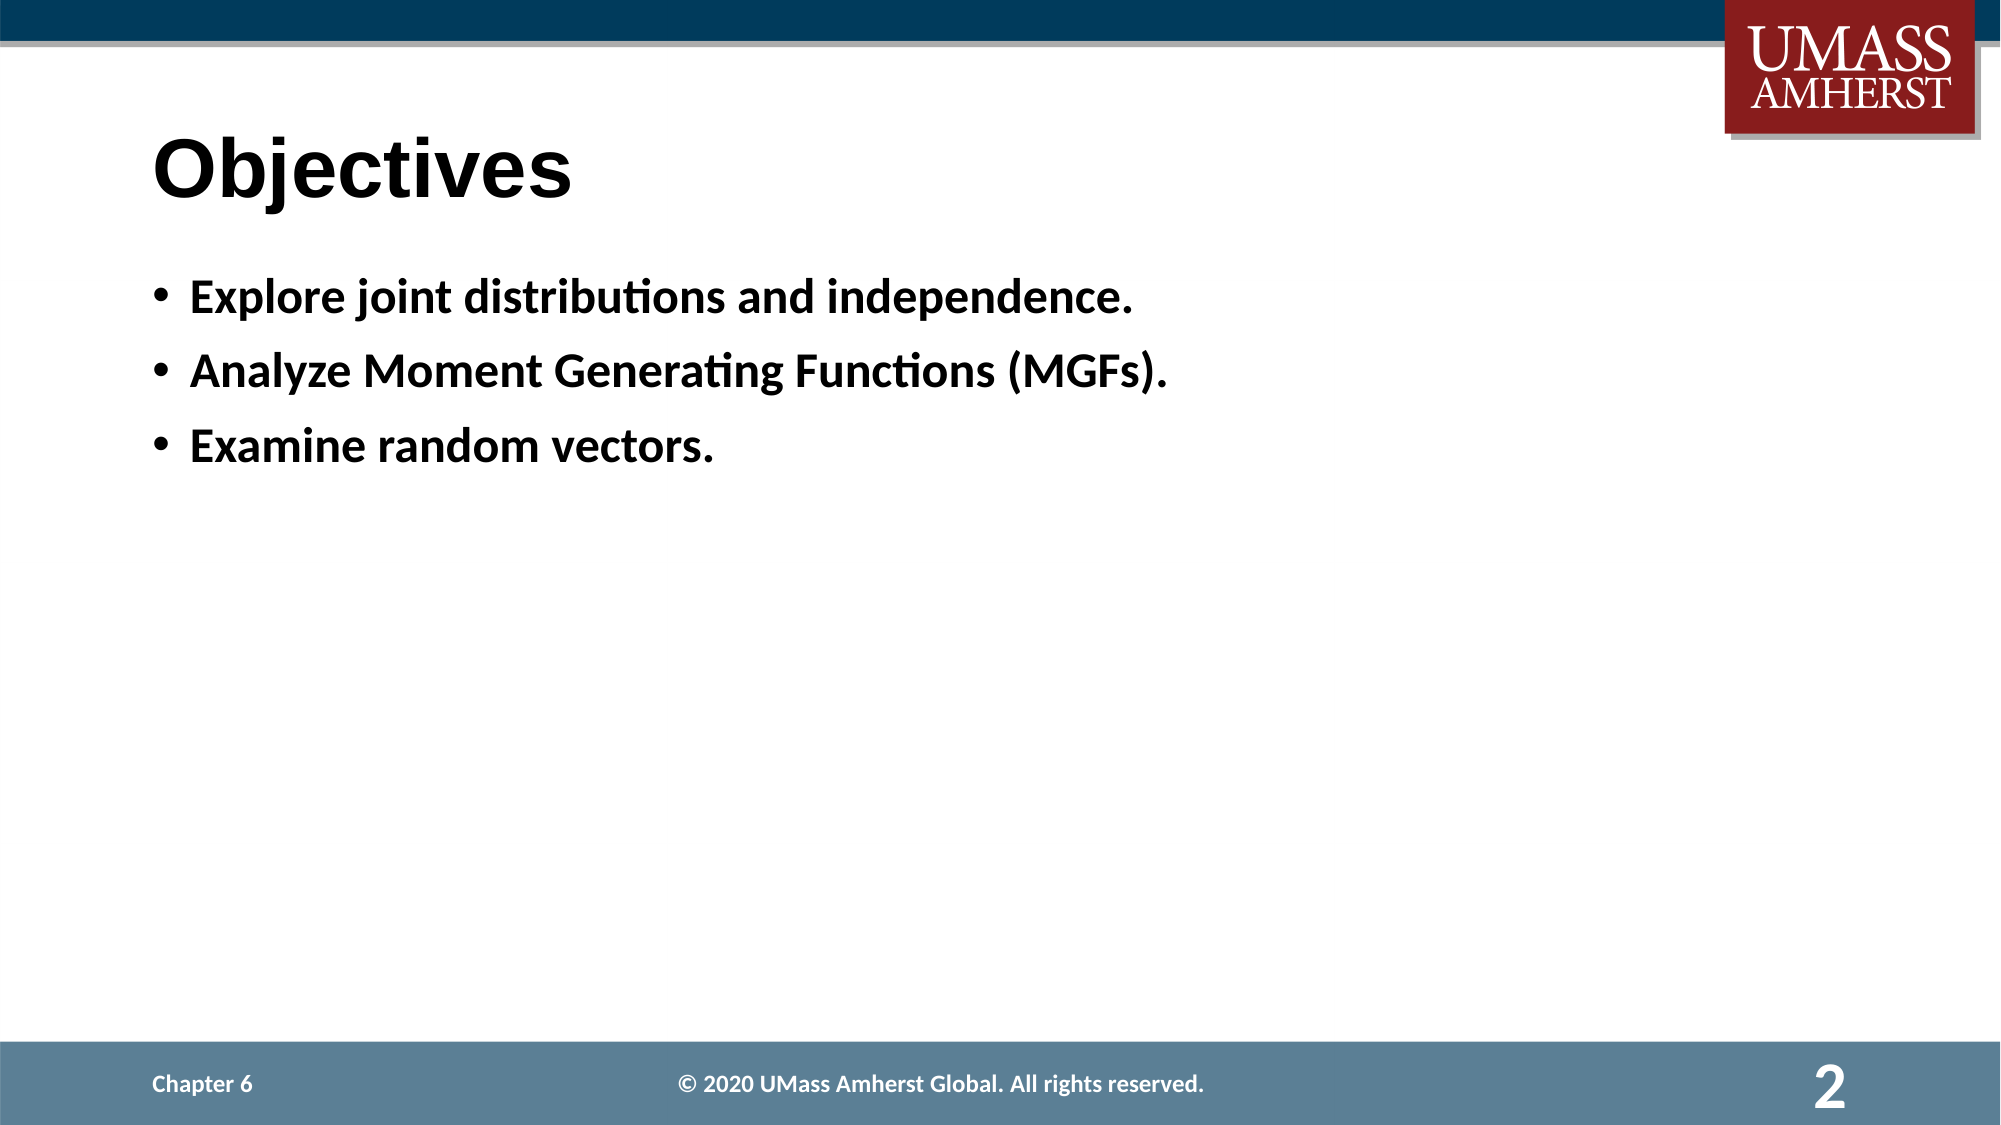

# Objectives
Explore joint distributions and independence.
Analyze Moment Generating Functions (MGFs).
Examine random vectors.

Chapter 6
2
© 2020 UMass Amherst Global. All rights reserved.